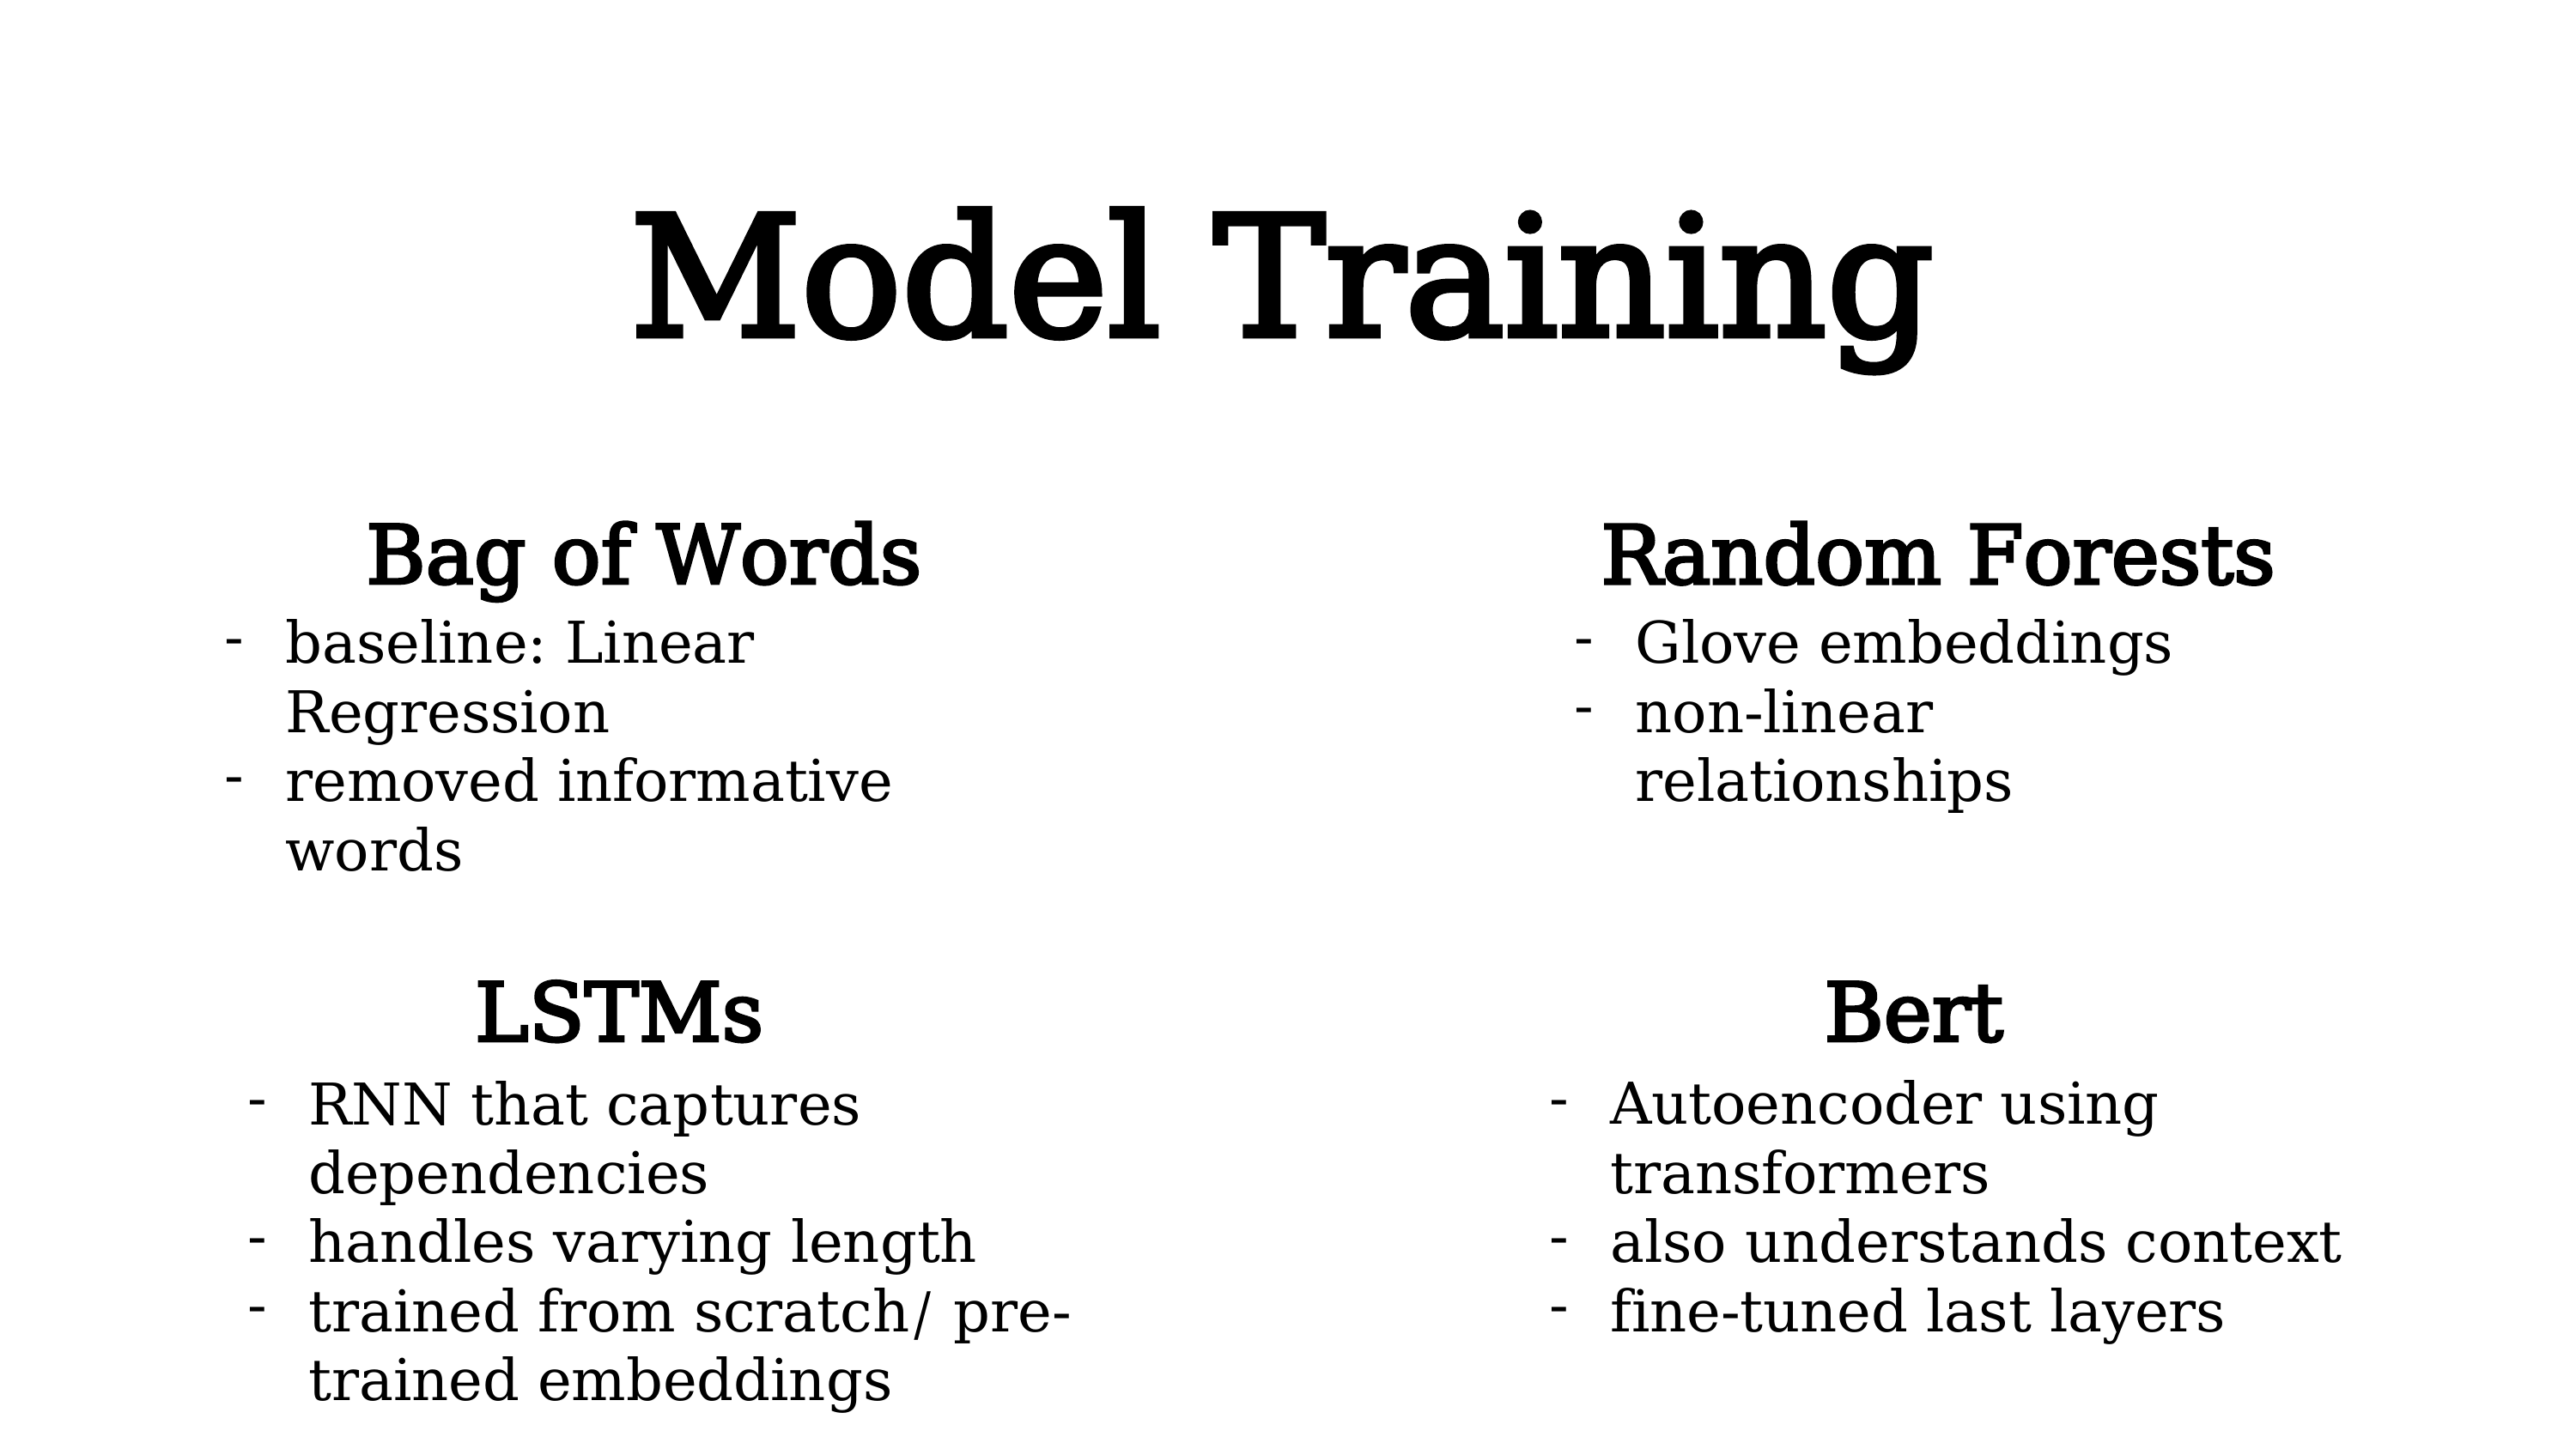

Model Training
Random Forests
Bag of Words
baseline: Linear Regression
removed informative words
Glove embeddings
non-linear relationships
LSTMs
Bert
RNN that captures dependencies
handles varying length
trained from scratch/ pre-trained embeddings
Autoencoder using transformers
also understands context
fine-tuned last layers